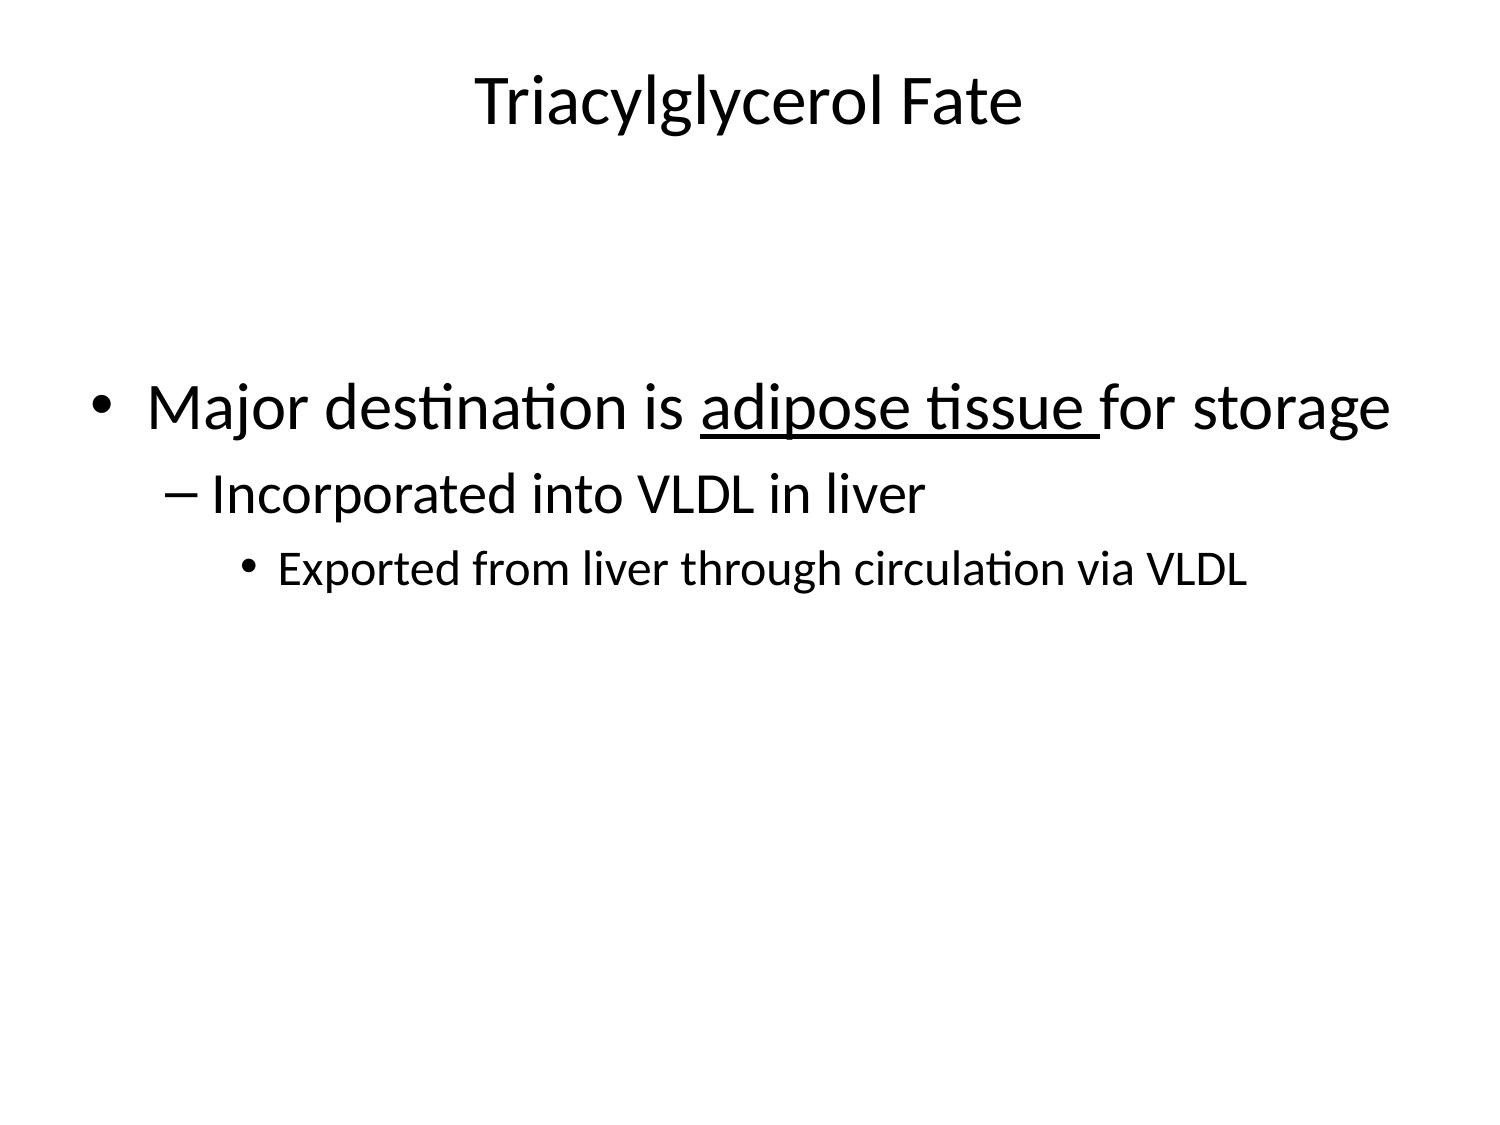

# Triacylglycerol Fate

Major destination is adipose tissue for storage
Incorporated into VLDL in liver
Exported from liver through circulation via VLDL